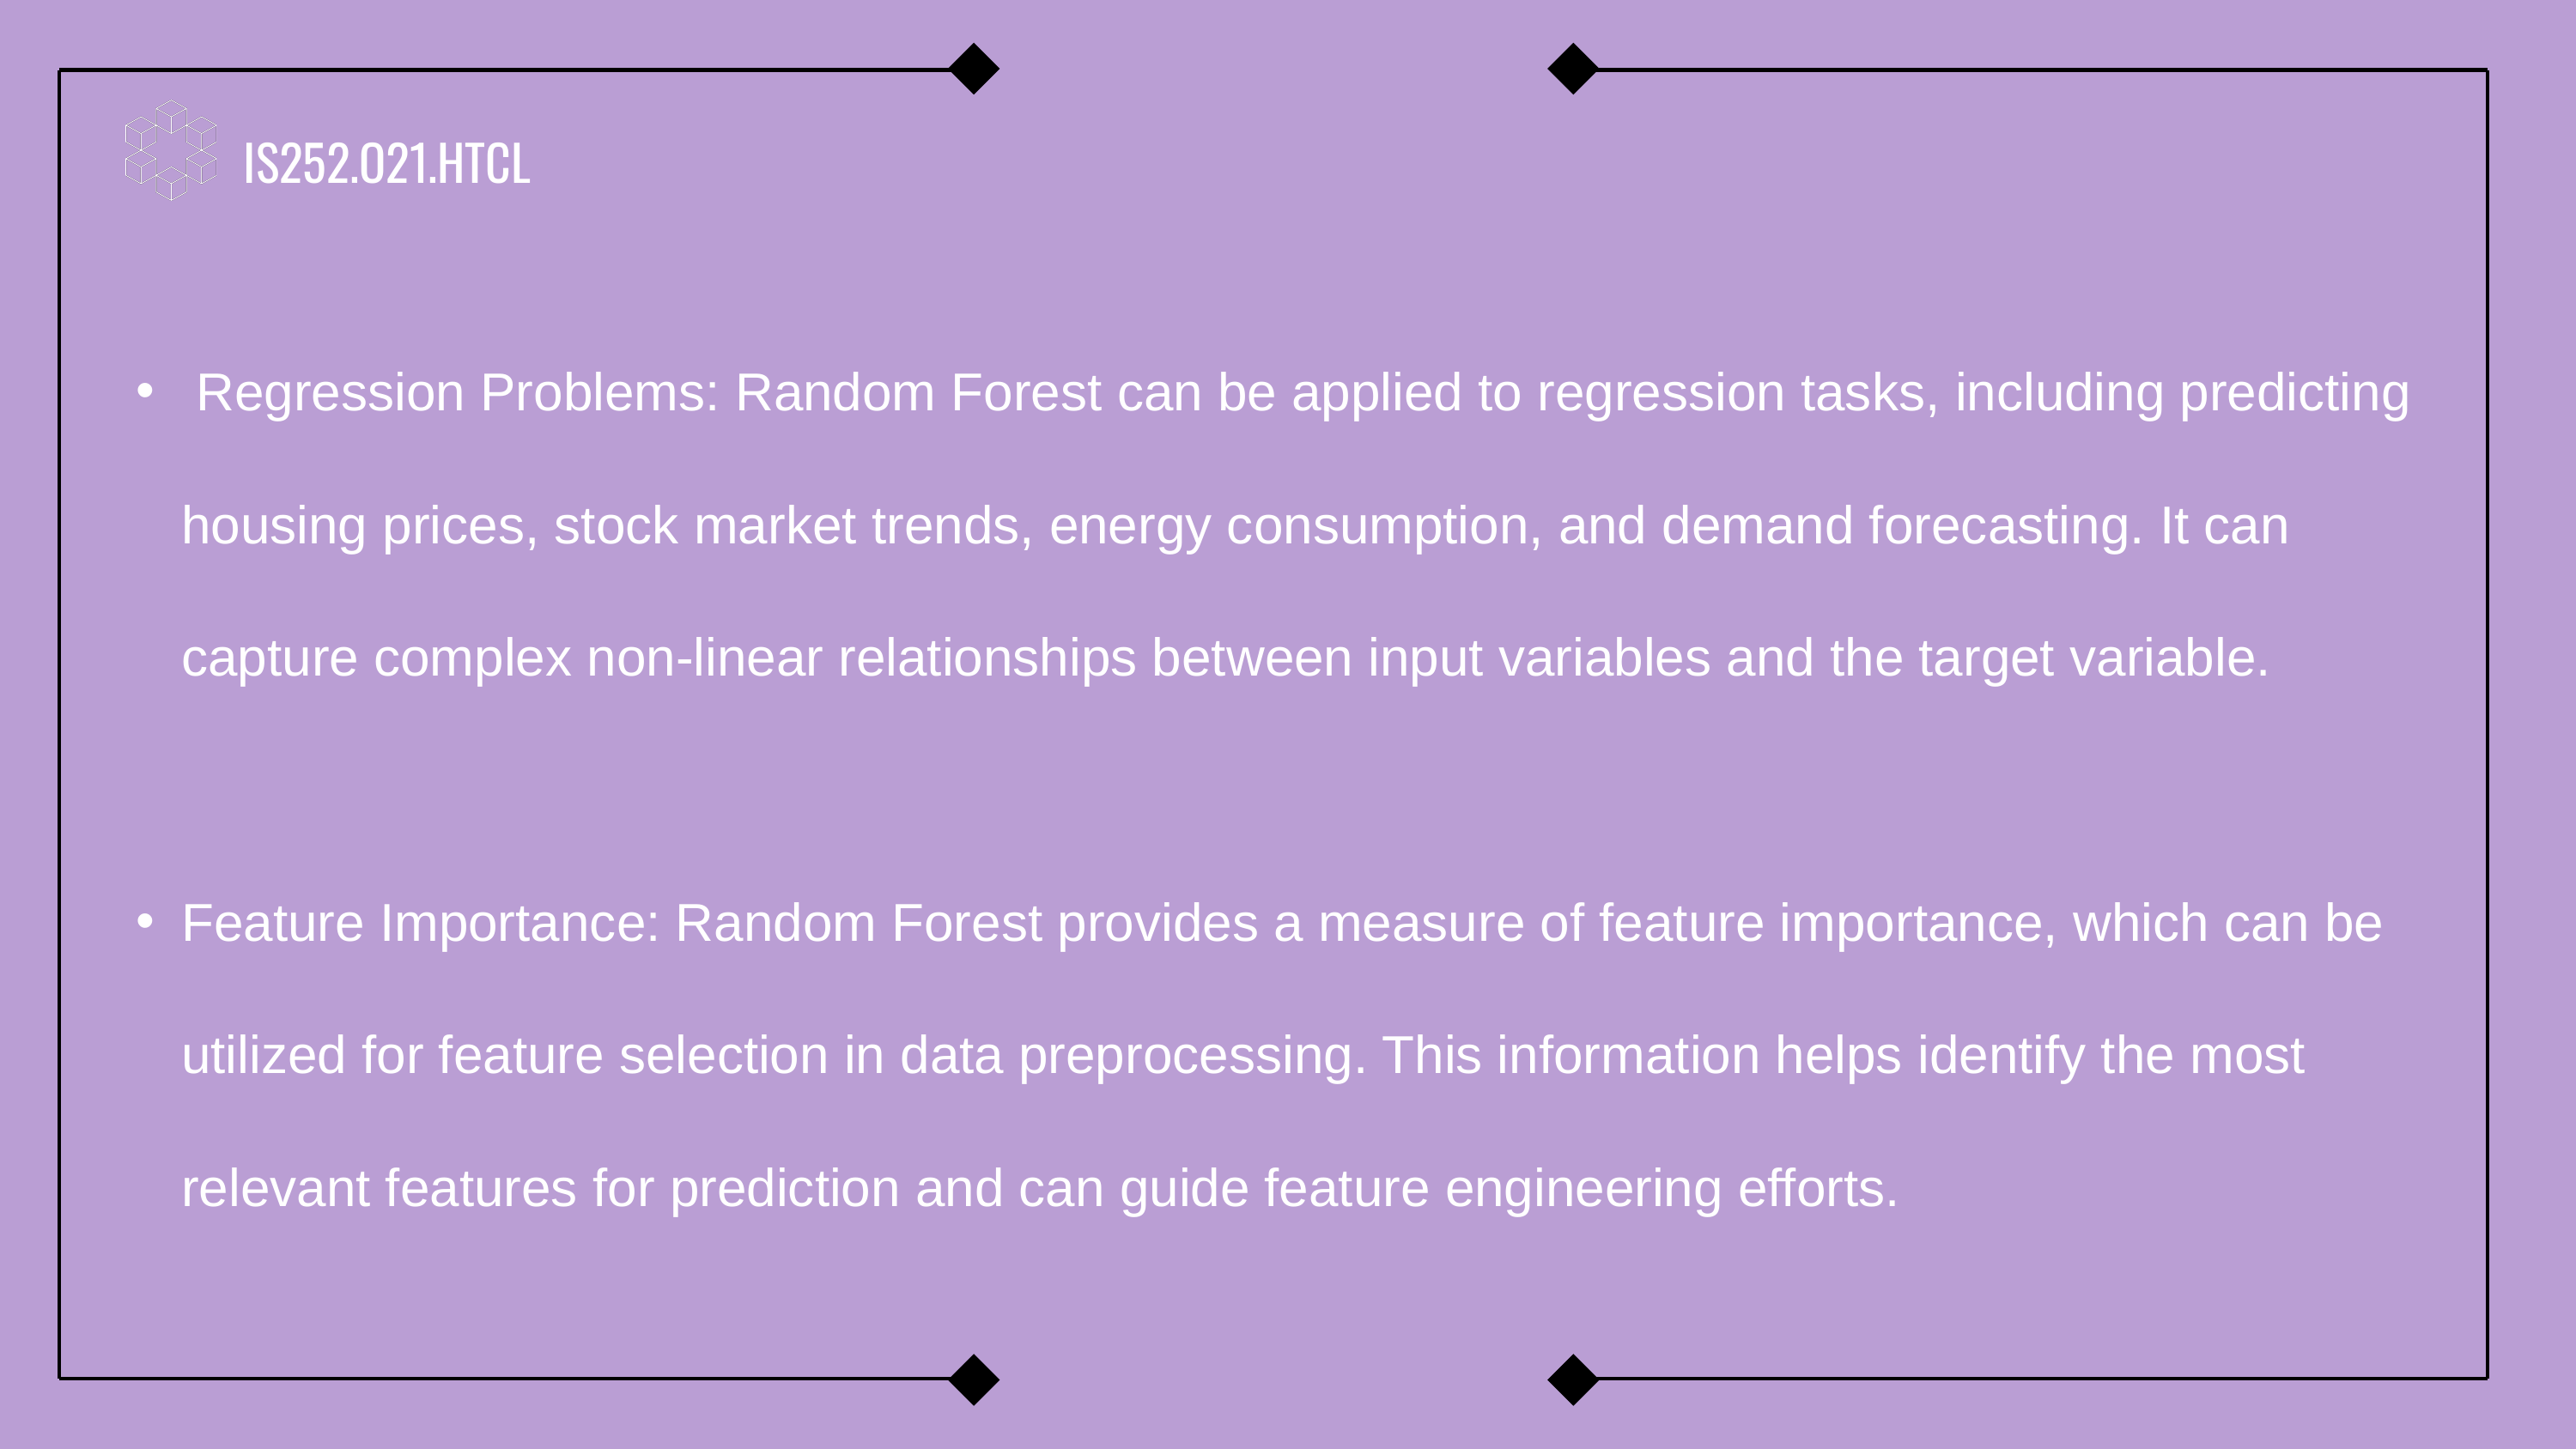

IS252.O21.HTCL
 Regression Problems: Random Forest can be applied to regression tasks, including predicting housing prices, stock market trends, energy consumption, and demand forecasting. It can capture complex non-linear relationships between input variables and the target variable.

Feature Importance: Random Forest provides a measure of feature importance, which can be utilized for feature selection in data preprocessing. This information helps identify the most relevant features for prediction and can guide feature engineering efforts.